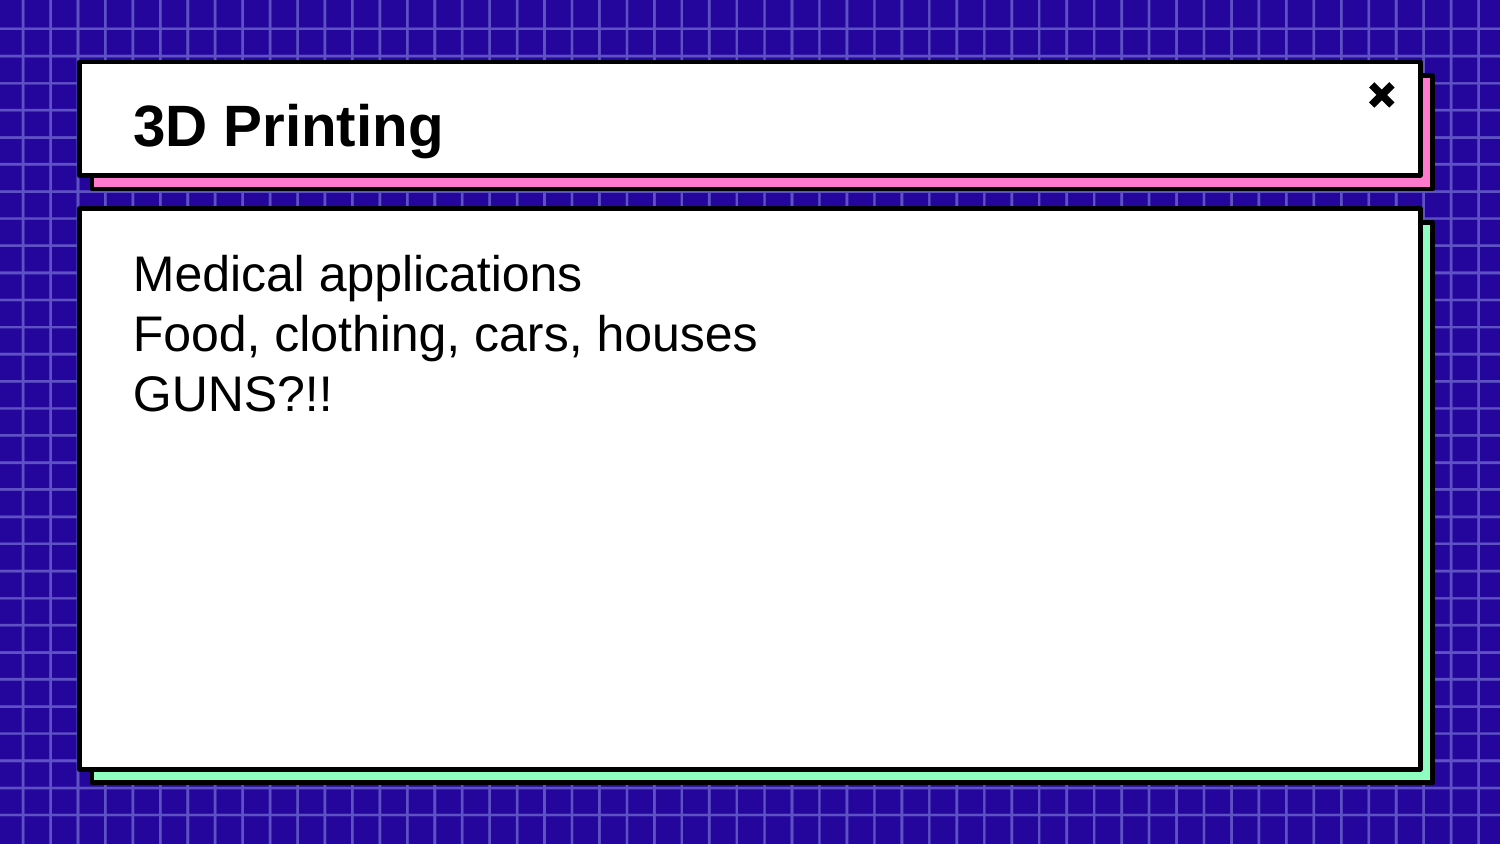

# 3D Printing
Medical applications
Food, clothing, cars, houses
GUNS?!!